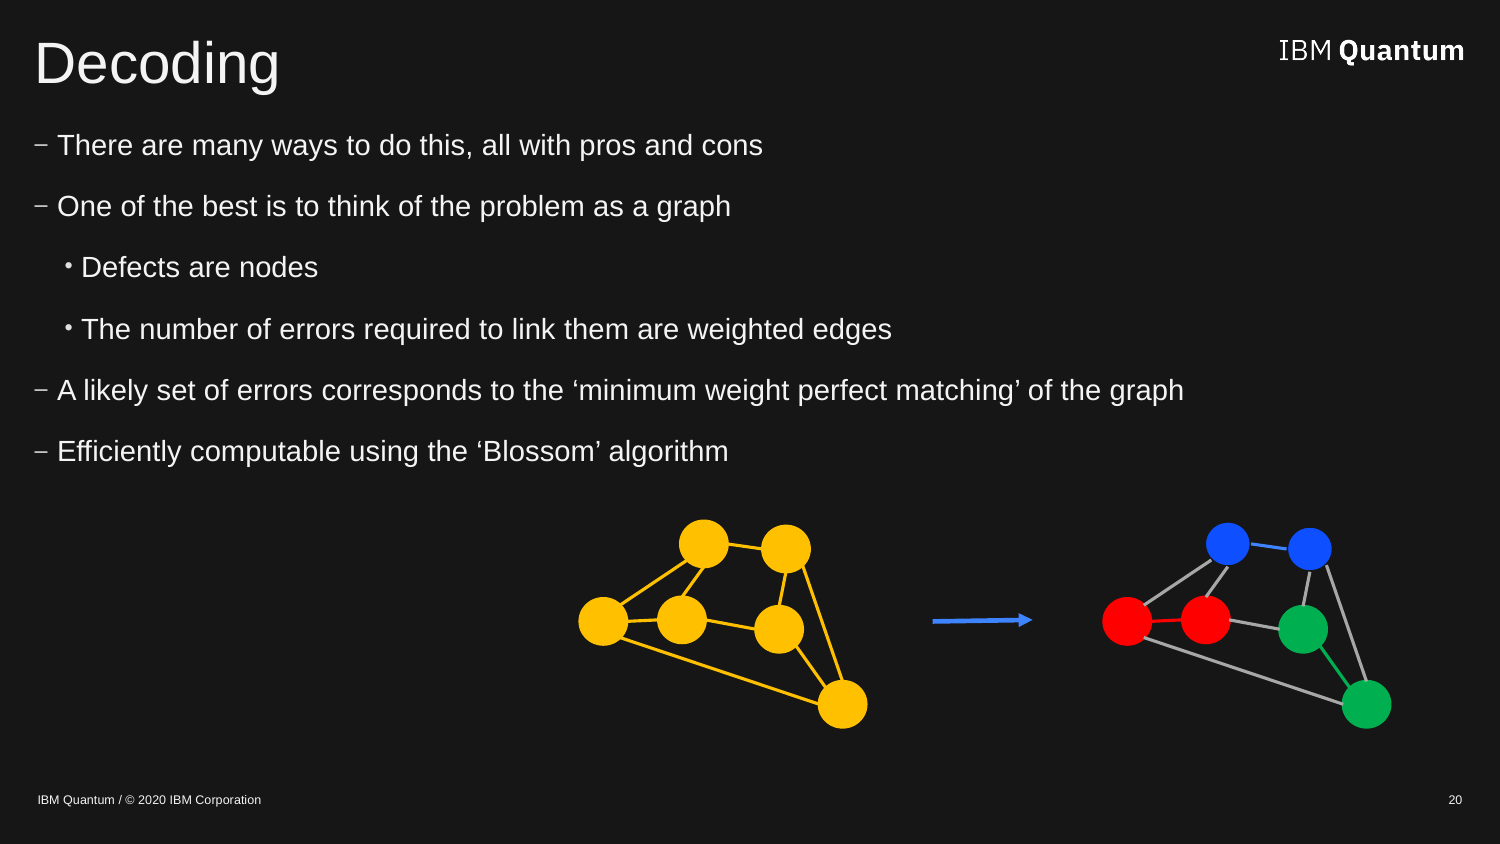

# Decoding
There are many ways to do this, all with pros and cons
One of the best is to think of the problem as a graph
Defects are nodes
The number of errors required to link them are weighted edges
A likely set of errors corresponds to the ‘minimum weight perfect matching’ of the graph
Efficiently computable using the ‘Blossom’ algorithm

IBM Quantum / © 2020 IBM Corporation
20